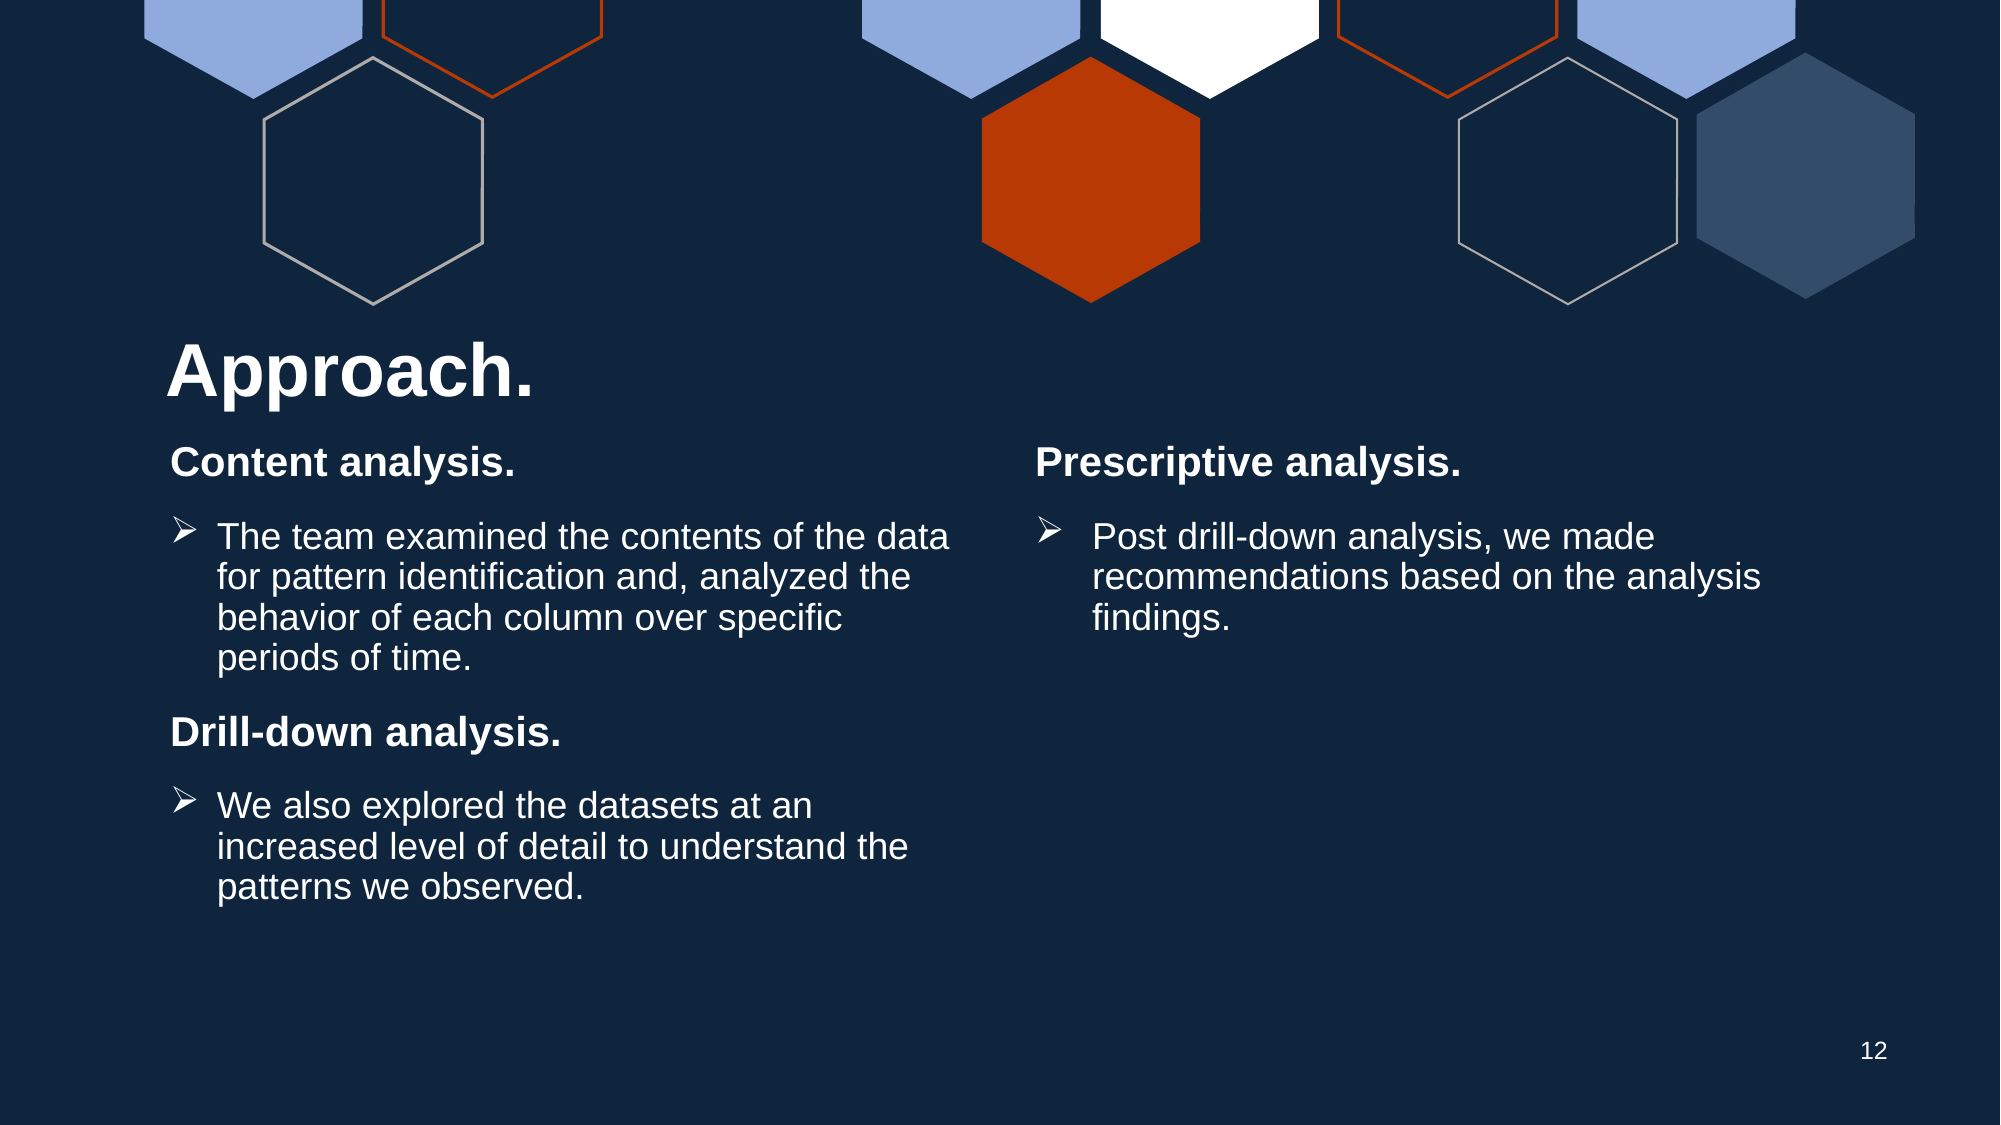

# Approach.
Content analysis.
The team examined the contents of the data for pattern identification and, analyzed the behavior of each column over specific periods of time.
Drill-down analysis.
We also explored the datasets at an increased level of detail to understand the patterns we observed.

Prescriptive analysis.
Post drill-down analysis, we made recommendations based on the analysis findings.

12